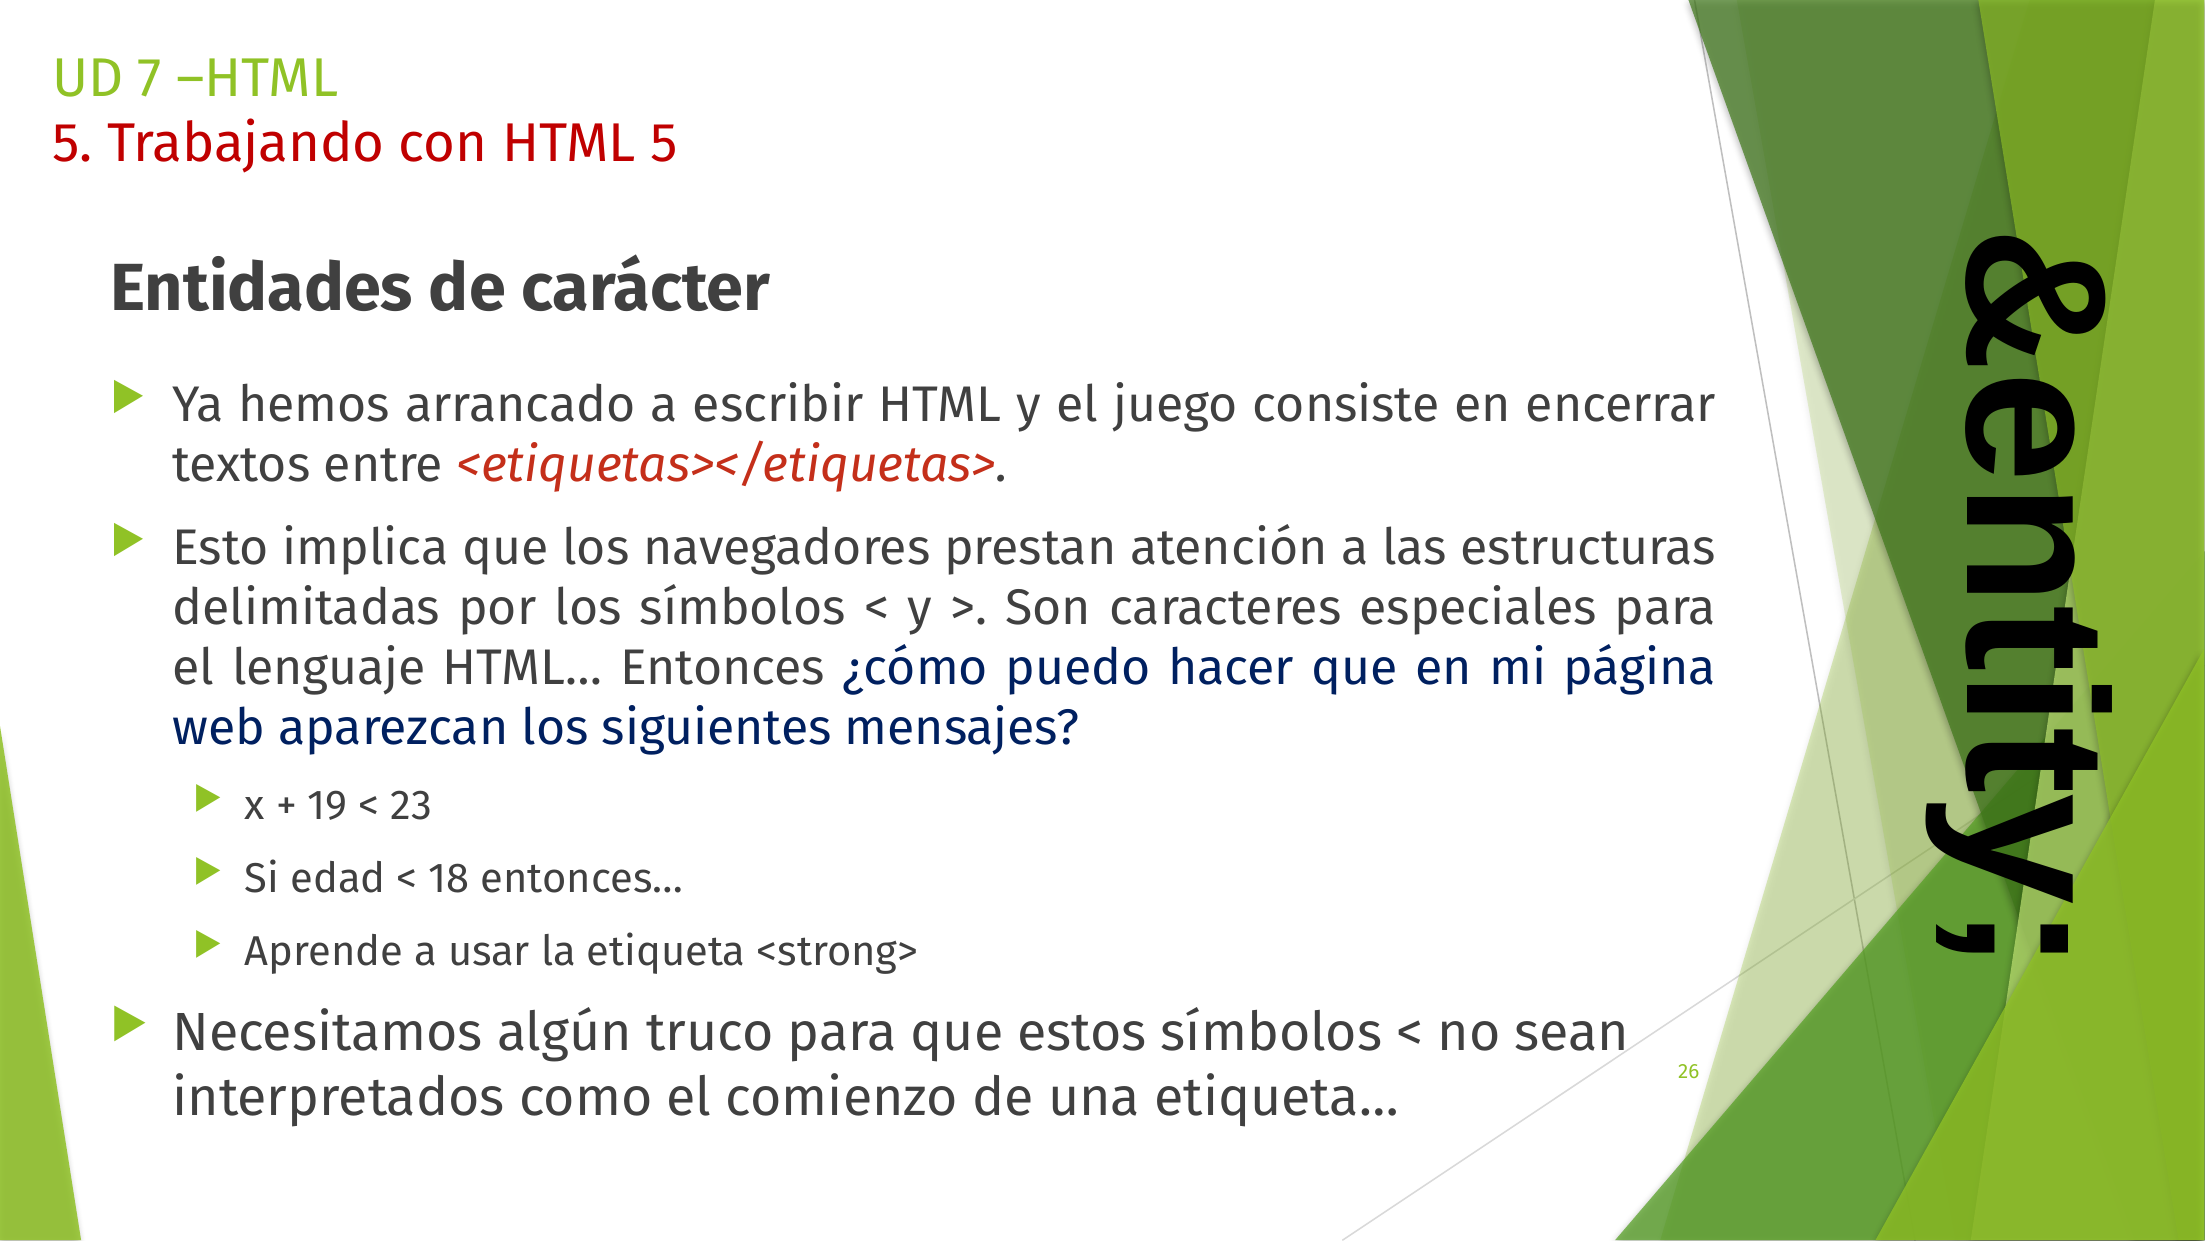

UD 7 –HTML
5. Trabajando con HTML 5
Entidades de carácter
Ya hemos arrancado a escribir HTML y el juego consiste en encerrar textos entre <etiquetas></etiquetas>.
Esto implica que los navegadores prestan atención a las estructuras delimitadas por los símbolos < y >. Son caracteres especiales para el lenguaje HTML… Entonces ¿cómo puedo hacer que en mi página web aparezcan los siguientes mensajes?
x + 19 < 23
Si edad < 18 entonces…
Aprende a usar la etiqueta <strong>
Necesitamos algún truco para que estos símbolos < no sean interpretados como el comienzo de una etiqueta…

&entity;
26